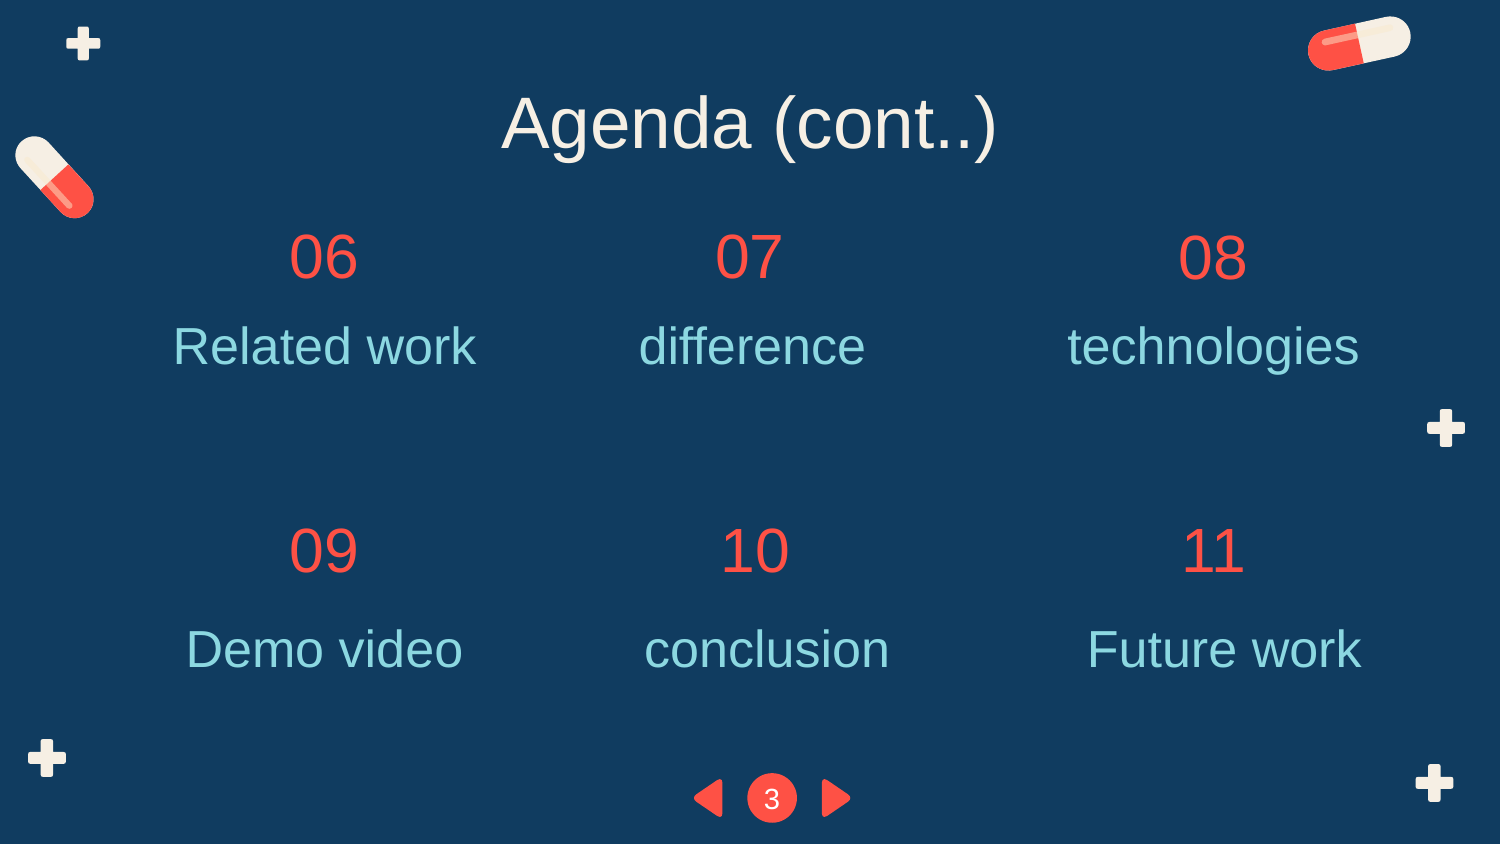

Agenda (cont..)
06
07
08
difference
technologies
# Related work
09
10
11
Demo video
conclusion
Future work
3